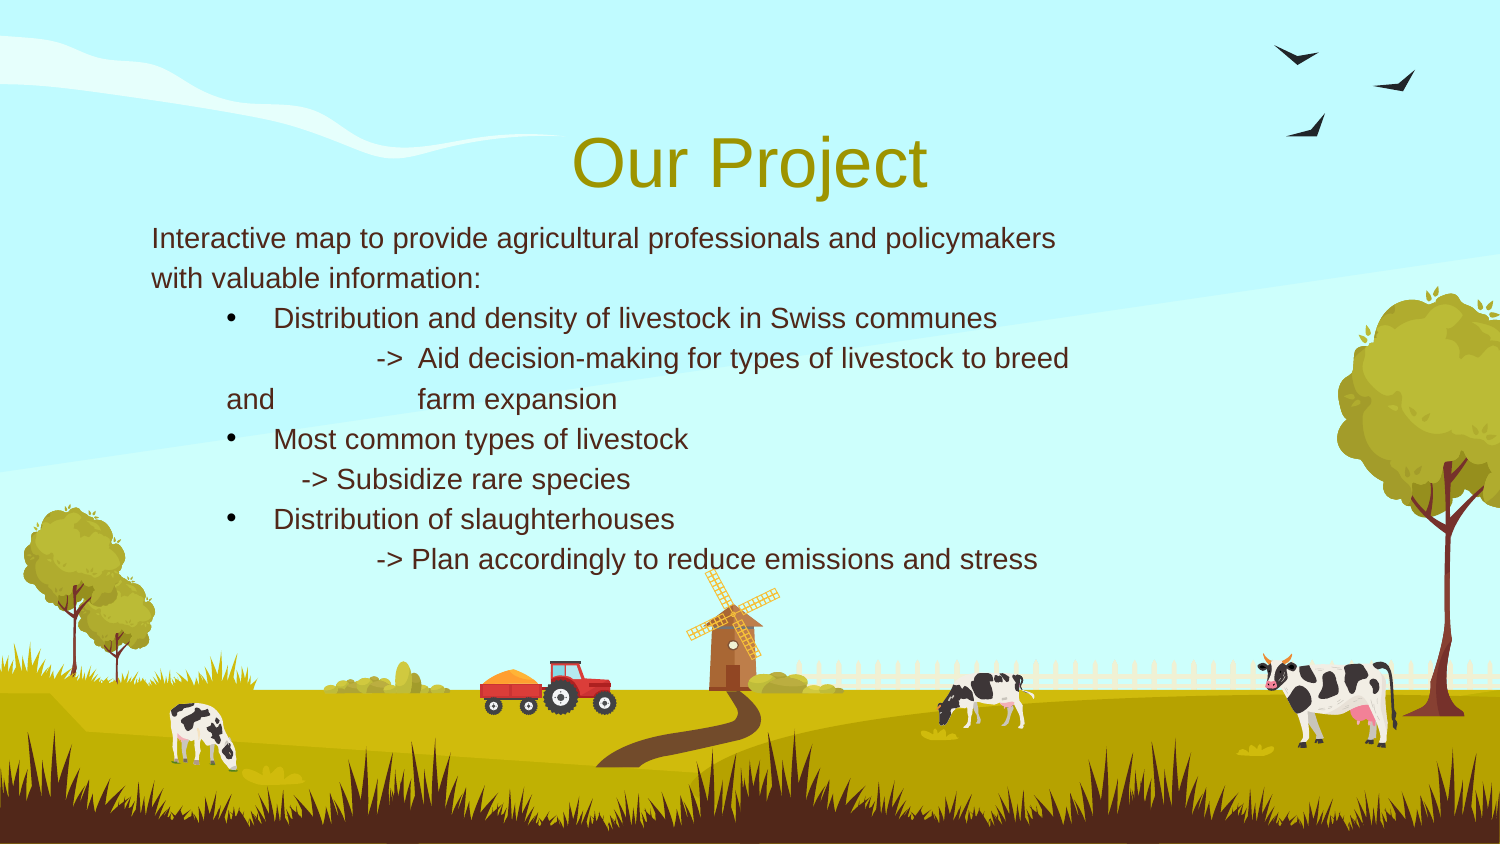

Our Project

Interactive map to provide agricultural professionals and policymakers with valuable information:
Distribution and density of livestock in Swiss communes
	->  Aid decision-making for types of livestock to breed and           	     farm expansion
Most common types of livestock
-> Subsidize rare species
Distribution of slaughterhouses
	-> Plan accordingly to reduce emissions and stress